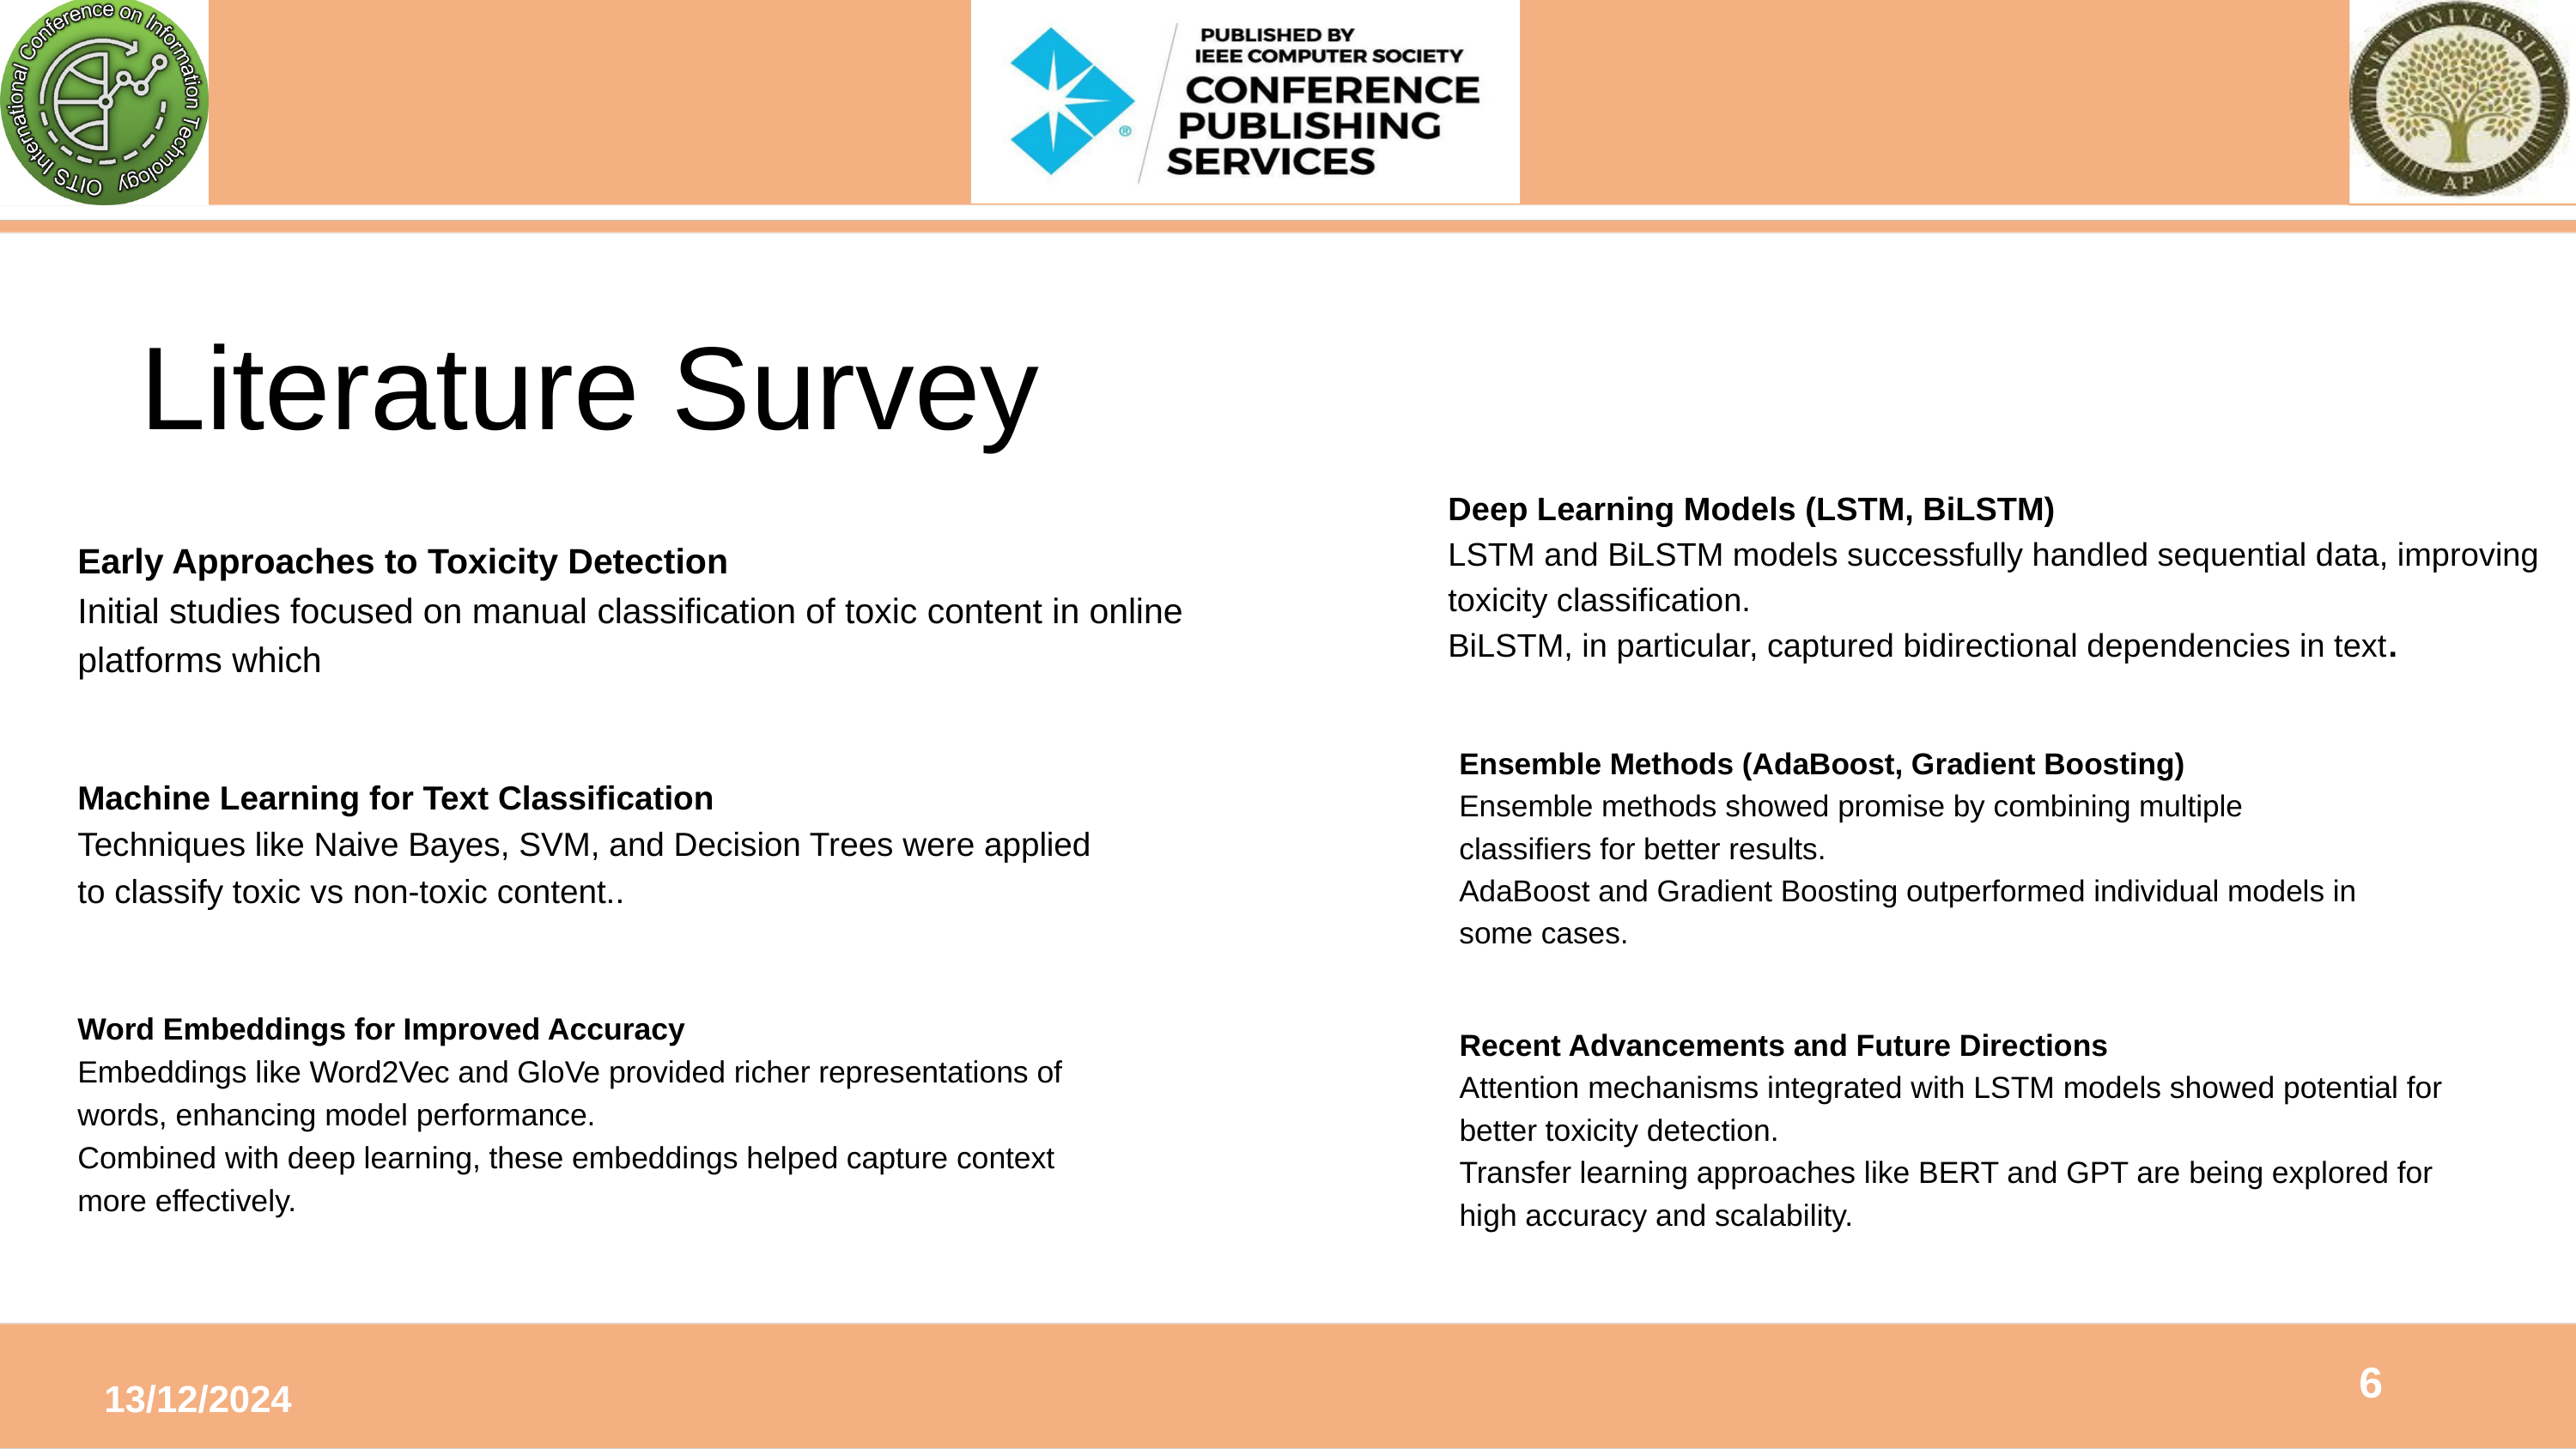

Literature Survey
Deep Learning Models (LSTM, BiLSTM)
LSTM and BiLSTM models successfully handled sequential data, improving toxicity classification.
BiLSTM, in particular, captured bidirectional dependencies in text.
Early Approaches to Toxicity Detection
Initial studies focused on manual classification of toxic content in online platforms which
Ensemble Methods (AdaBoost, Gradient Boosting)
Ensemble methods showed promise by combining multiple classifiers for better results.
AdaBoost and Gradient Boosting outperformed individual models in some cases.
Machine Learning for Text Classification
Techniques like Naive Bayes, SVM, and Decision Trees were applied to classify toxic vs non-toxic content..
Word Embeddings for Improved Accuracy
Embeddings like Word2Vec and GloVe provided richer representations of words, enhancing model performance.
Combined with deep learning, these embeddings helped capture context more effectively.
Recent Advancements and Future Directions
Attention mechanisms integrated with LSTM models showed potential for better toxicity detection.
Transfer learning approaches like BERT and GPT are being explored for high accuracy and scalability.

6
13/12/2024